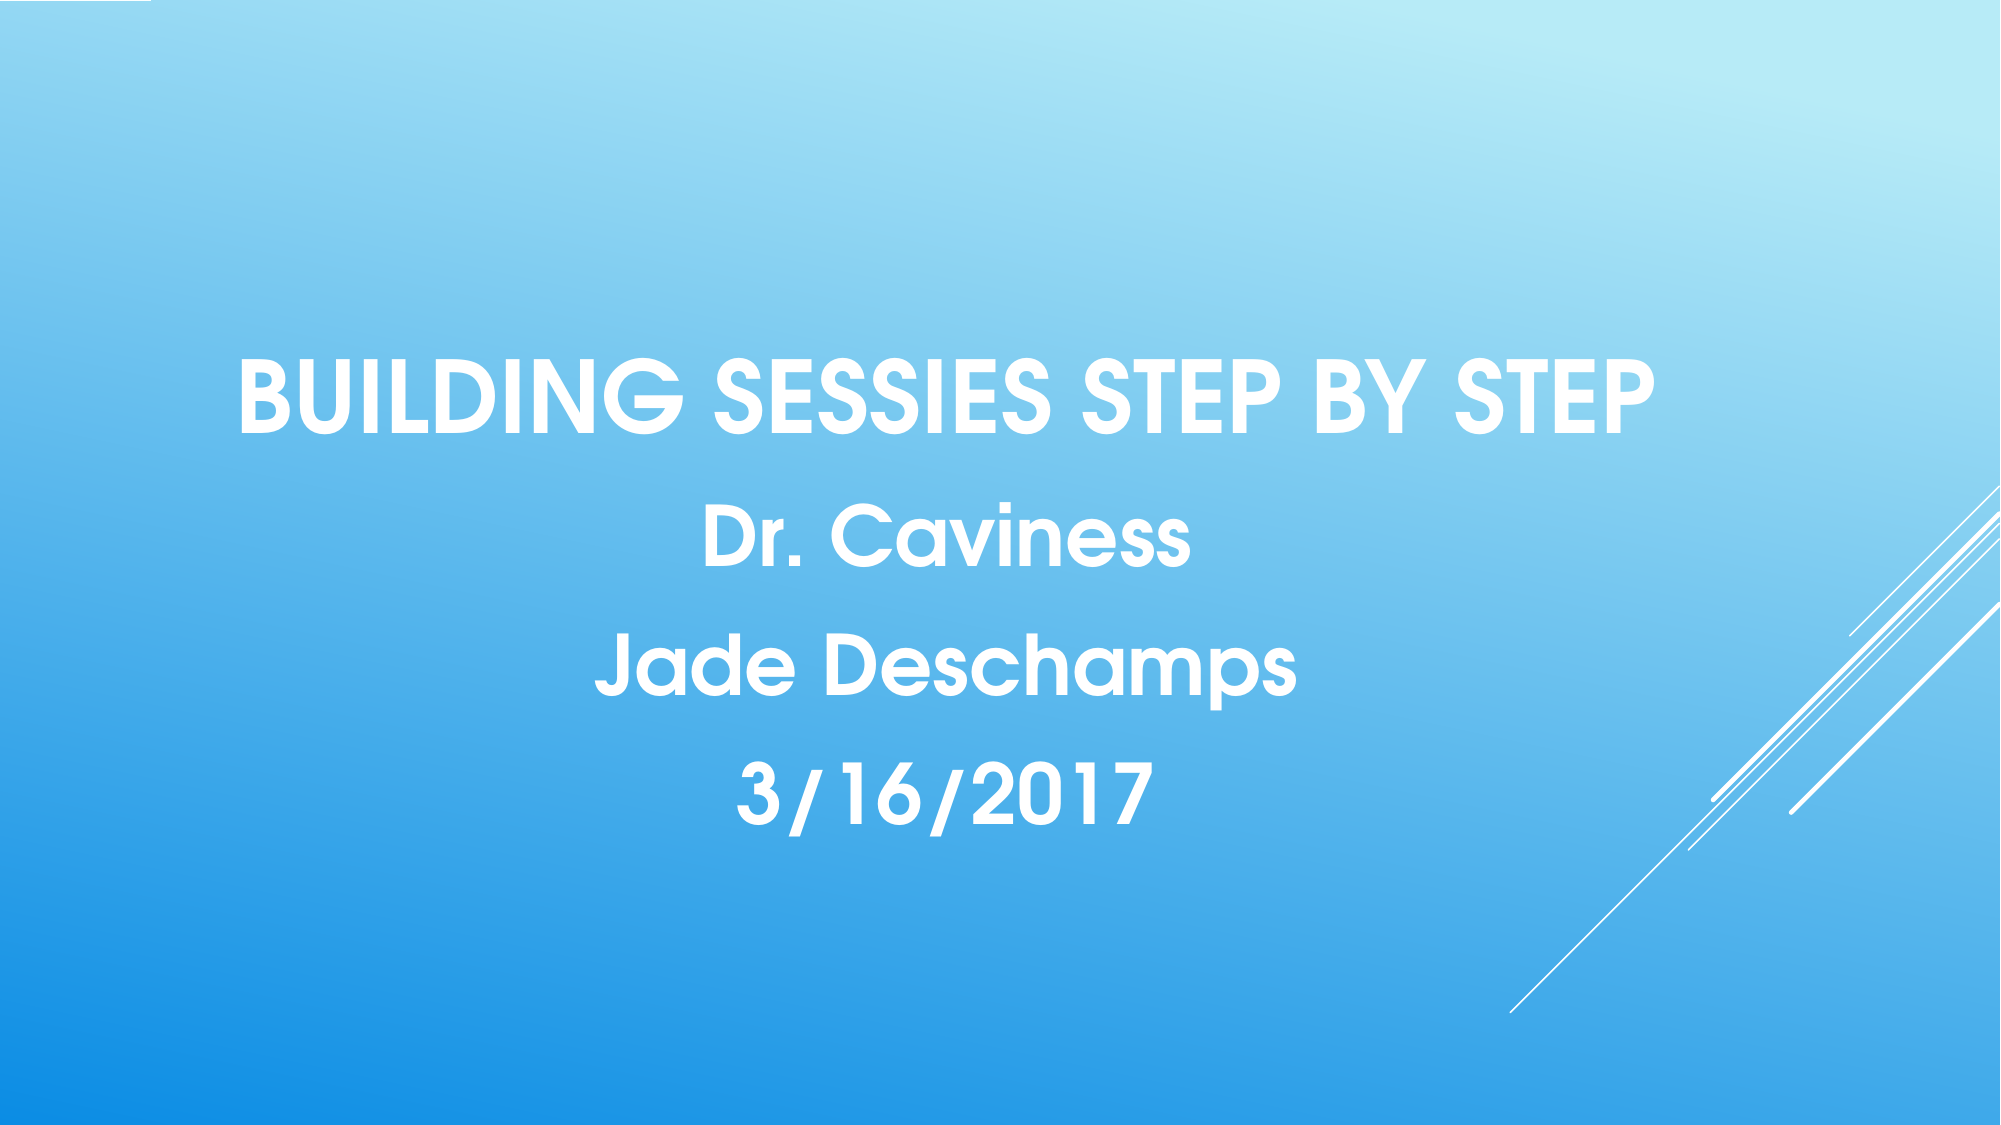

BUILDING SESSIES STEP BY STEP
Dr. Caviness
Jade Deschamps
3/16/2017